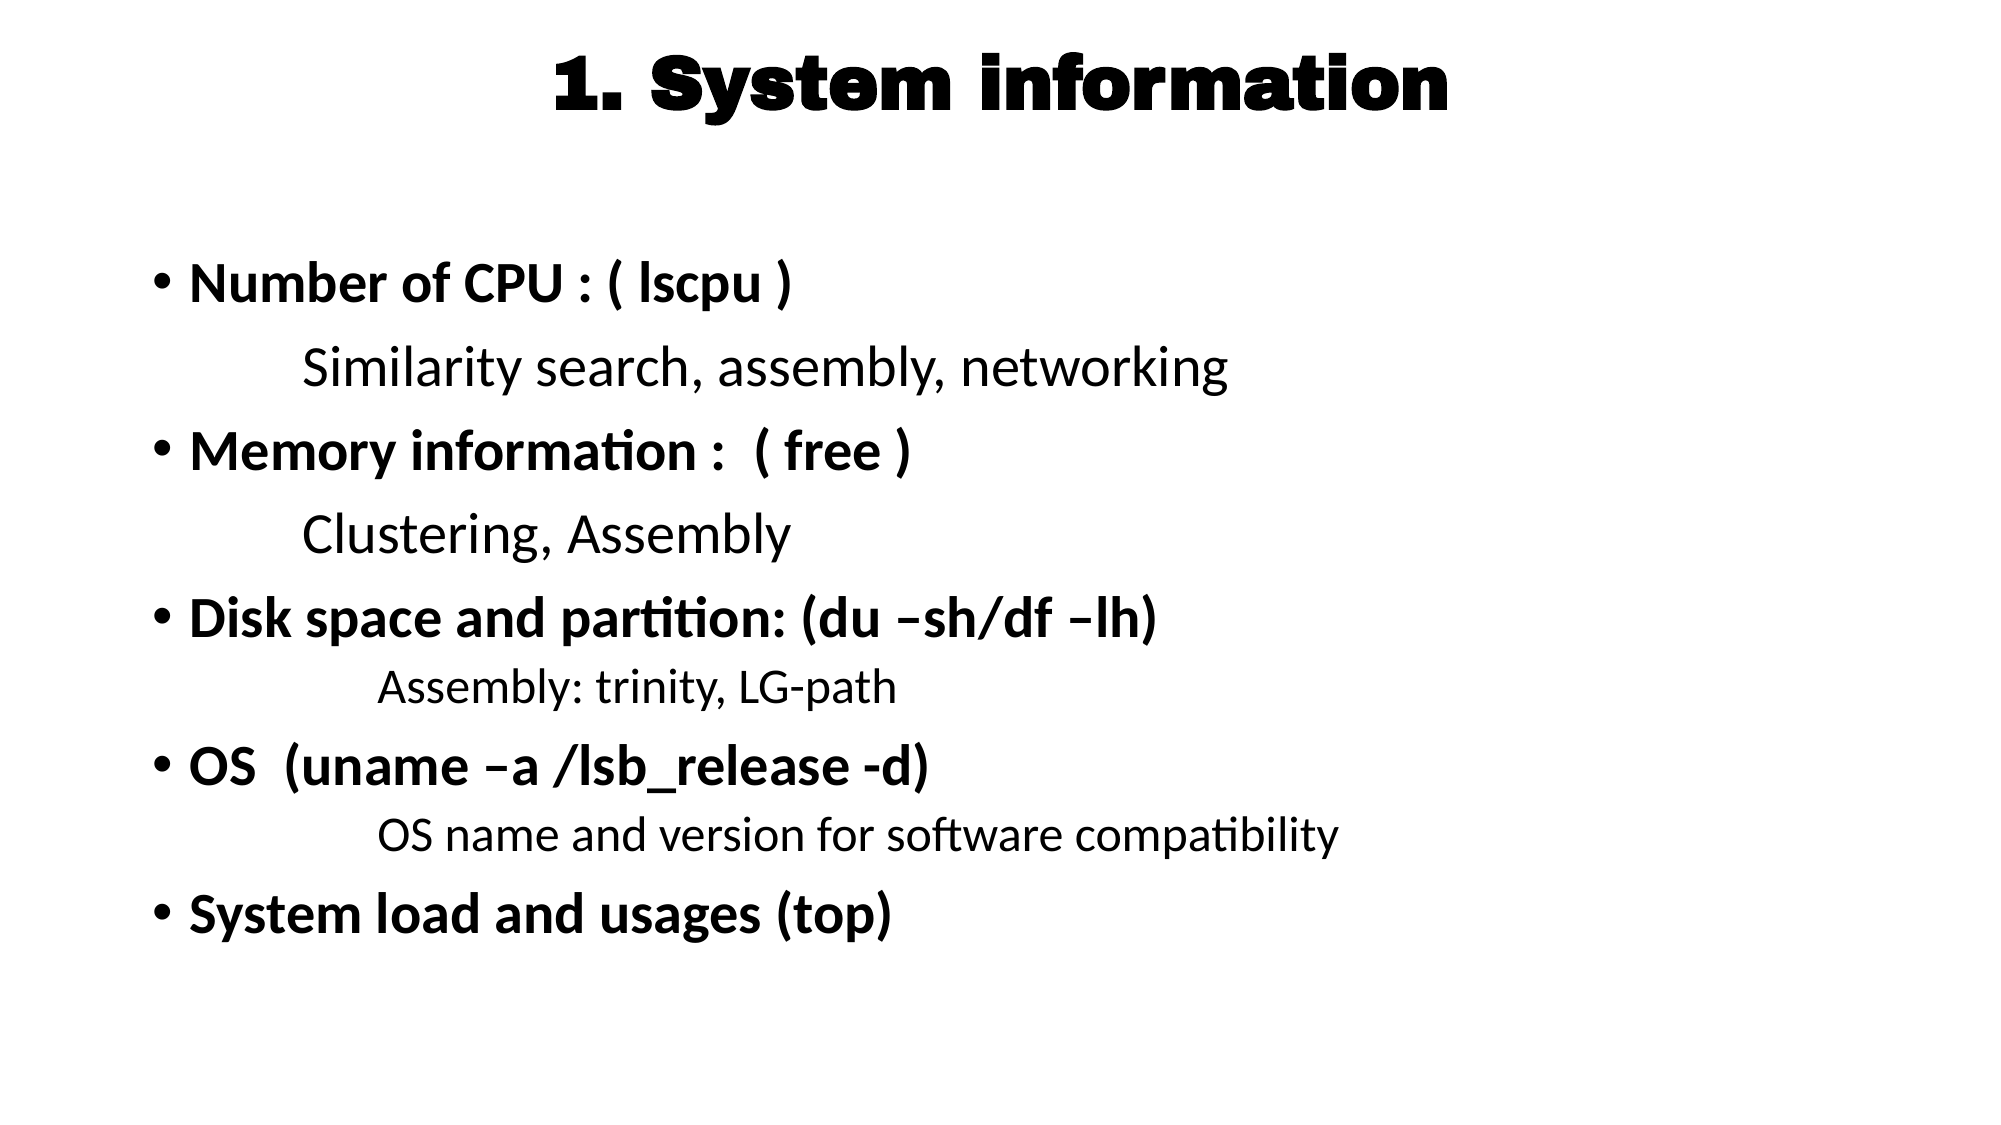

# 1. System information
Number of CPU : ( lscpu )
	Similarity search, assembly, networking
Memory information :  ( free )
	Clustering, Assembly
Disk space and partition: (du –sh/df –lh)
	Assembly: trinity, LG-path
OS  (uname –a /lsb_release -d)
	OS name and version for software compatibility
System load and usages (top)